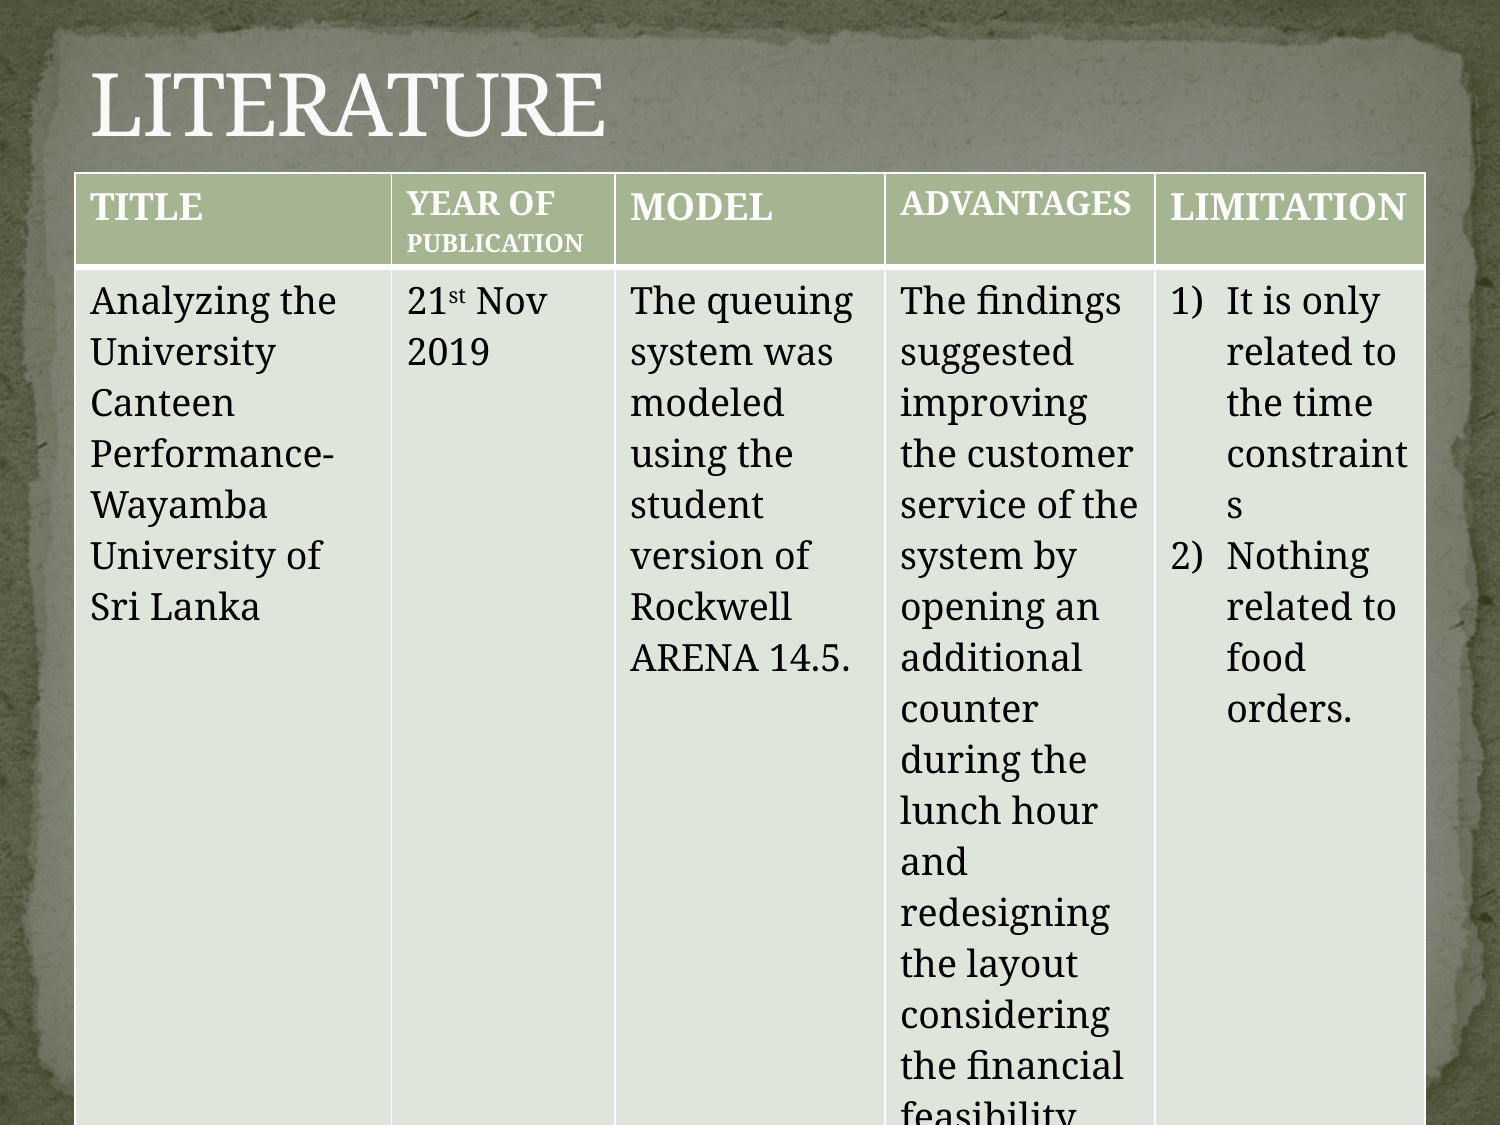

# LITERATURE
| TITLE | YEAR OF PUBLICATION | MODEL | ADVANTAGES | LIMITATION |
| --- | --- | --- | --- | --- |
| Analyzing the University Canteen Performance- Wayamba University of Sri Lanka | 21st Nov 2019 | The queuing system was modeled using the student version of Rockwell ARENA 14.5. | The findings suggested improving the customer service of the system by opening an additional counter during the lunch hour and redesigning the layout considering the financial feasibility | It is only related to the time constraints Nothing related to food orders. |
Canteen Queue Management - 3rd year, 2nd sem - Mini Project